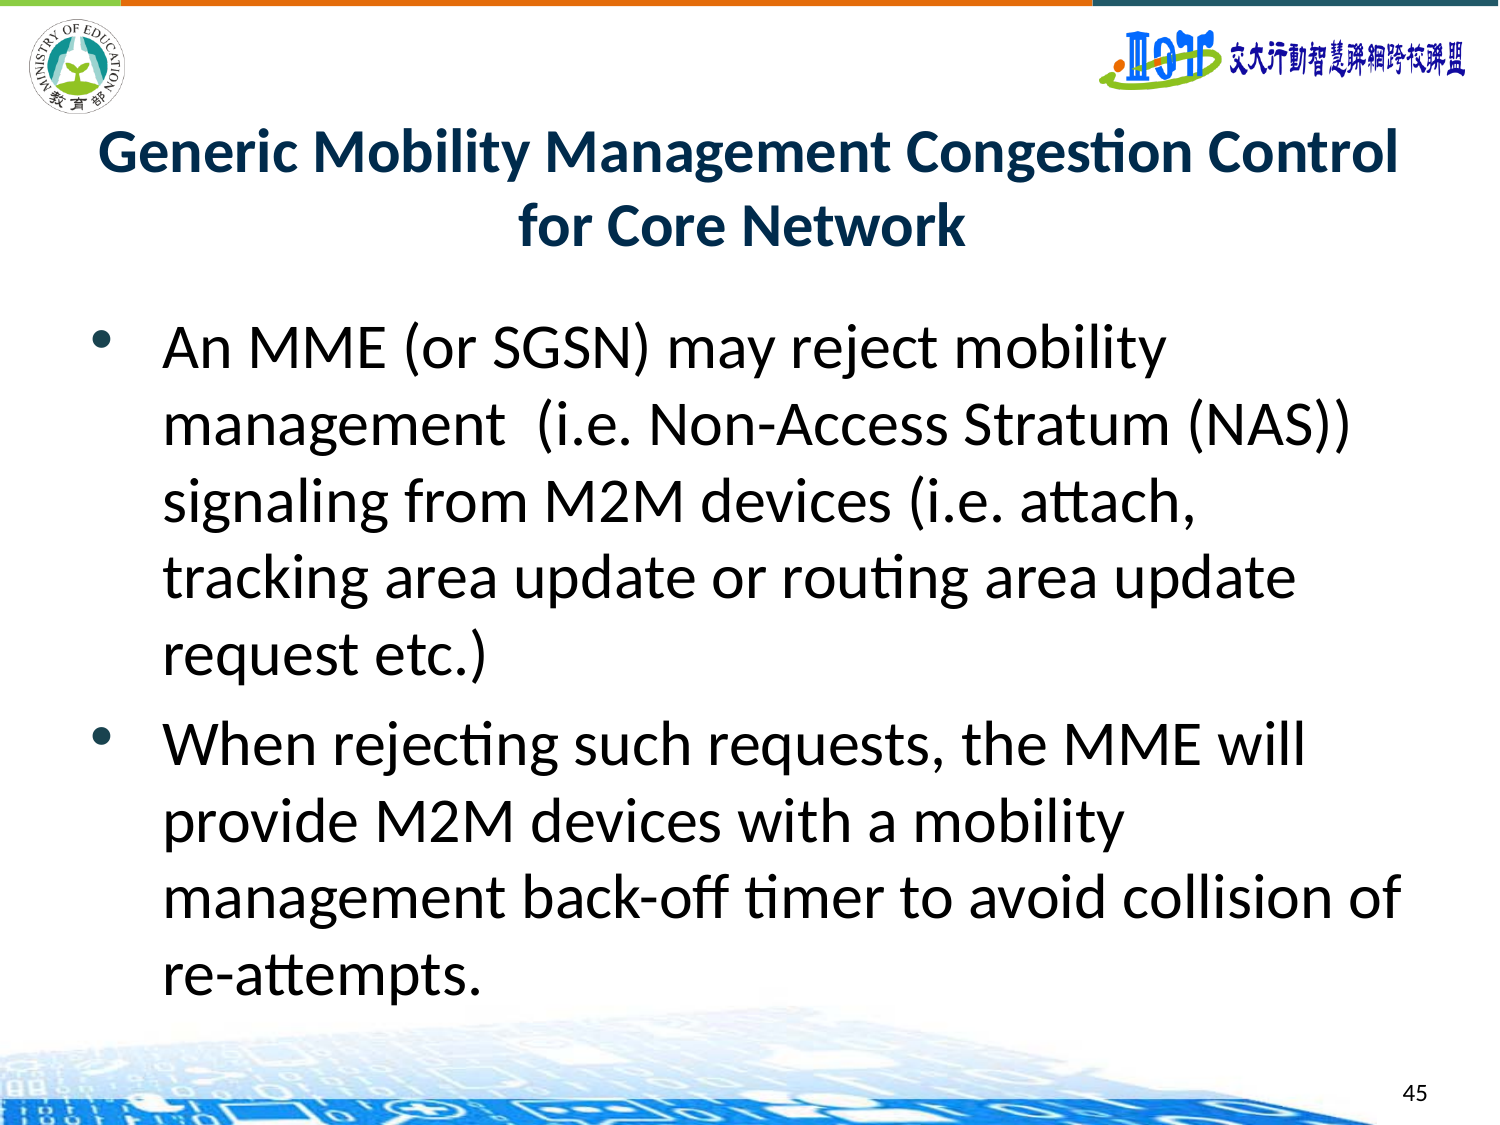

# Generic Mobility Management Congestion Control for Core Network
An MME (or SGSN) may reject mobility management  (i.e. Non-Access Stratum (NAS)) signaling from M2M devices (i.e. attach, tracking area update or routing area update request etc.)
When rejecting such requests, the MME will provide M2M devices with a mobility management back-off timer to avoid collision of re-attempts.

45